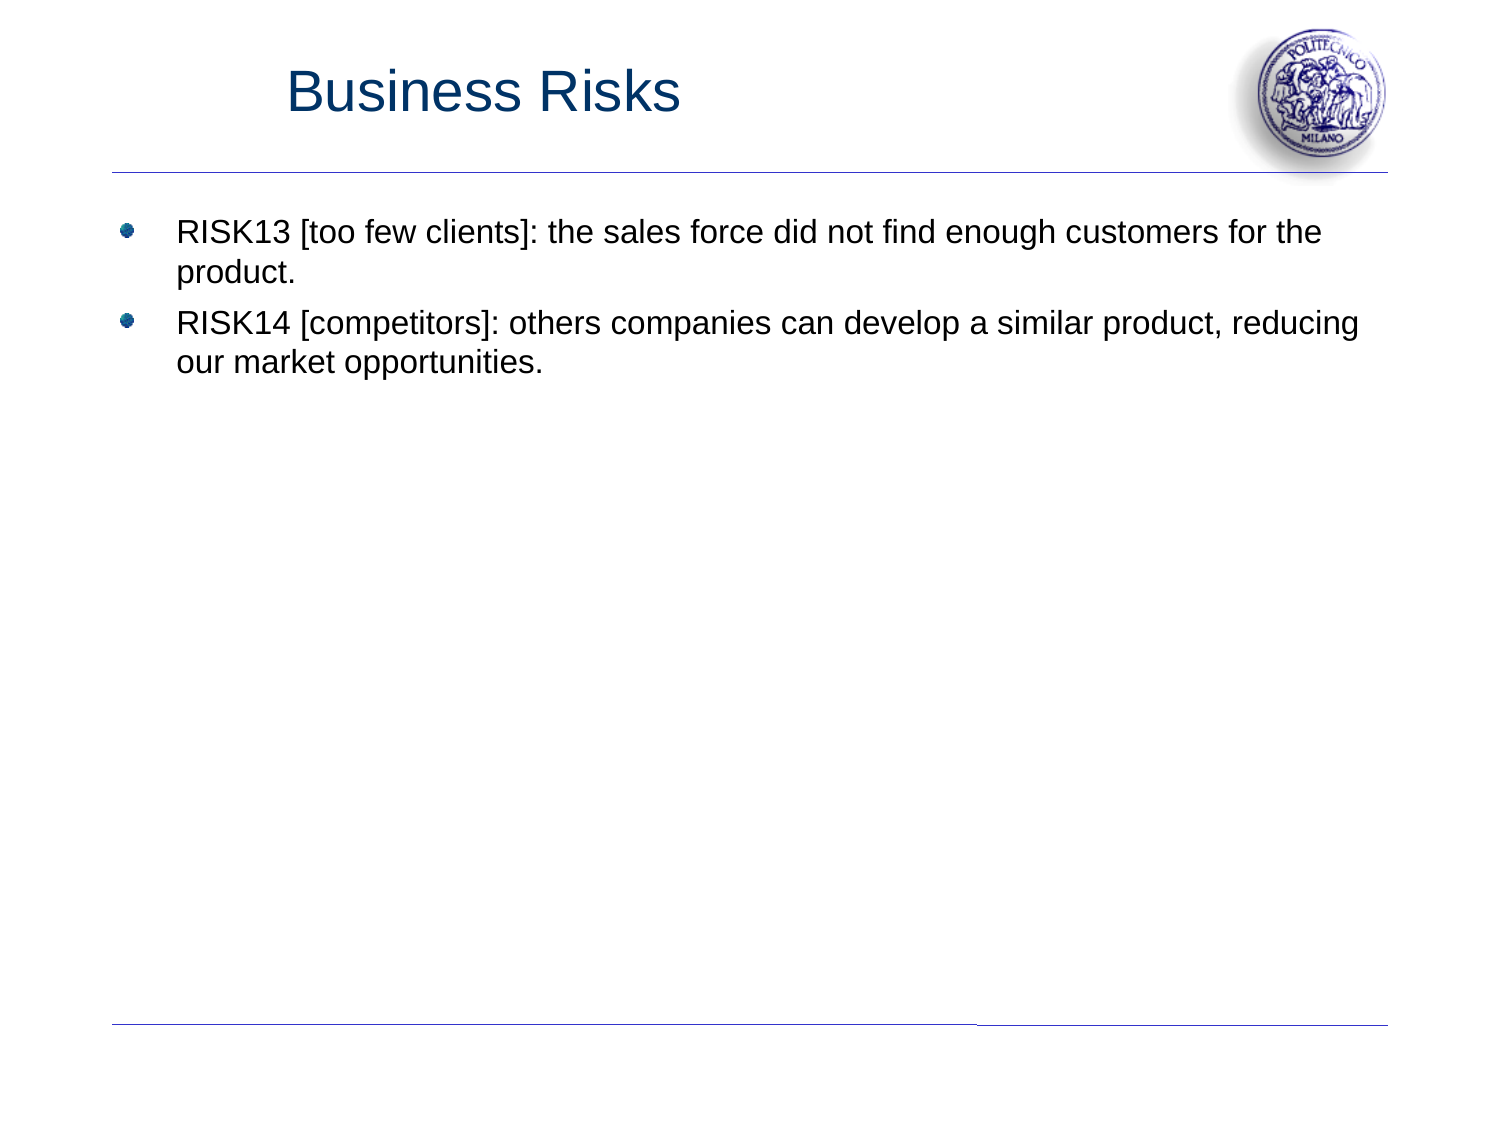

# Business Risks
RISK13 [too few clients]: the sales force did not find enough customers for the product.
RISK14 [competitors]: others companies can develop a similar product, reducing our market opportunities.
50